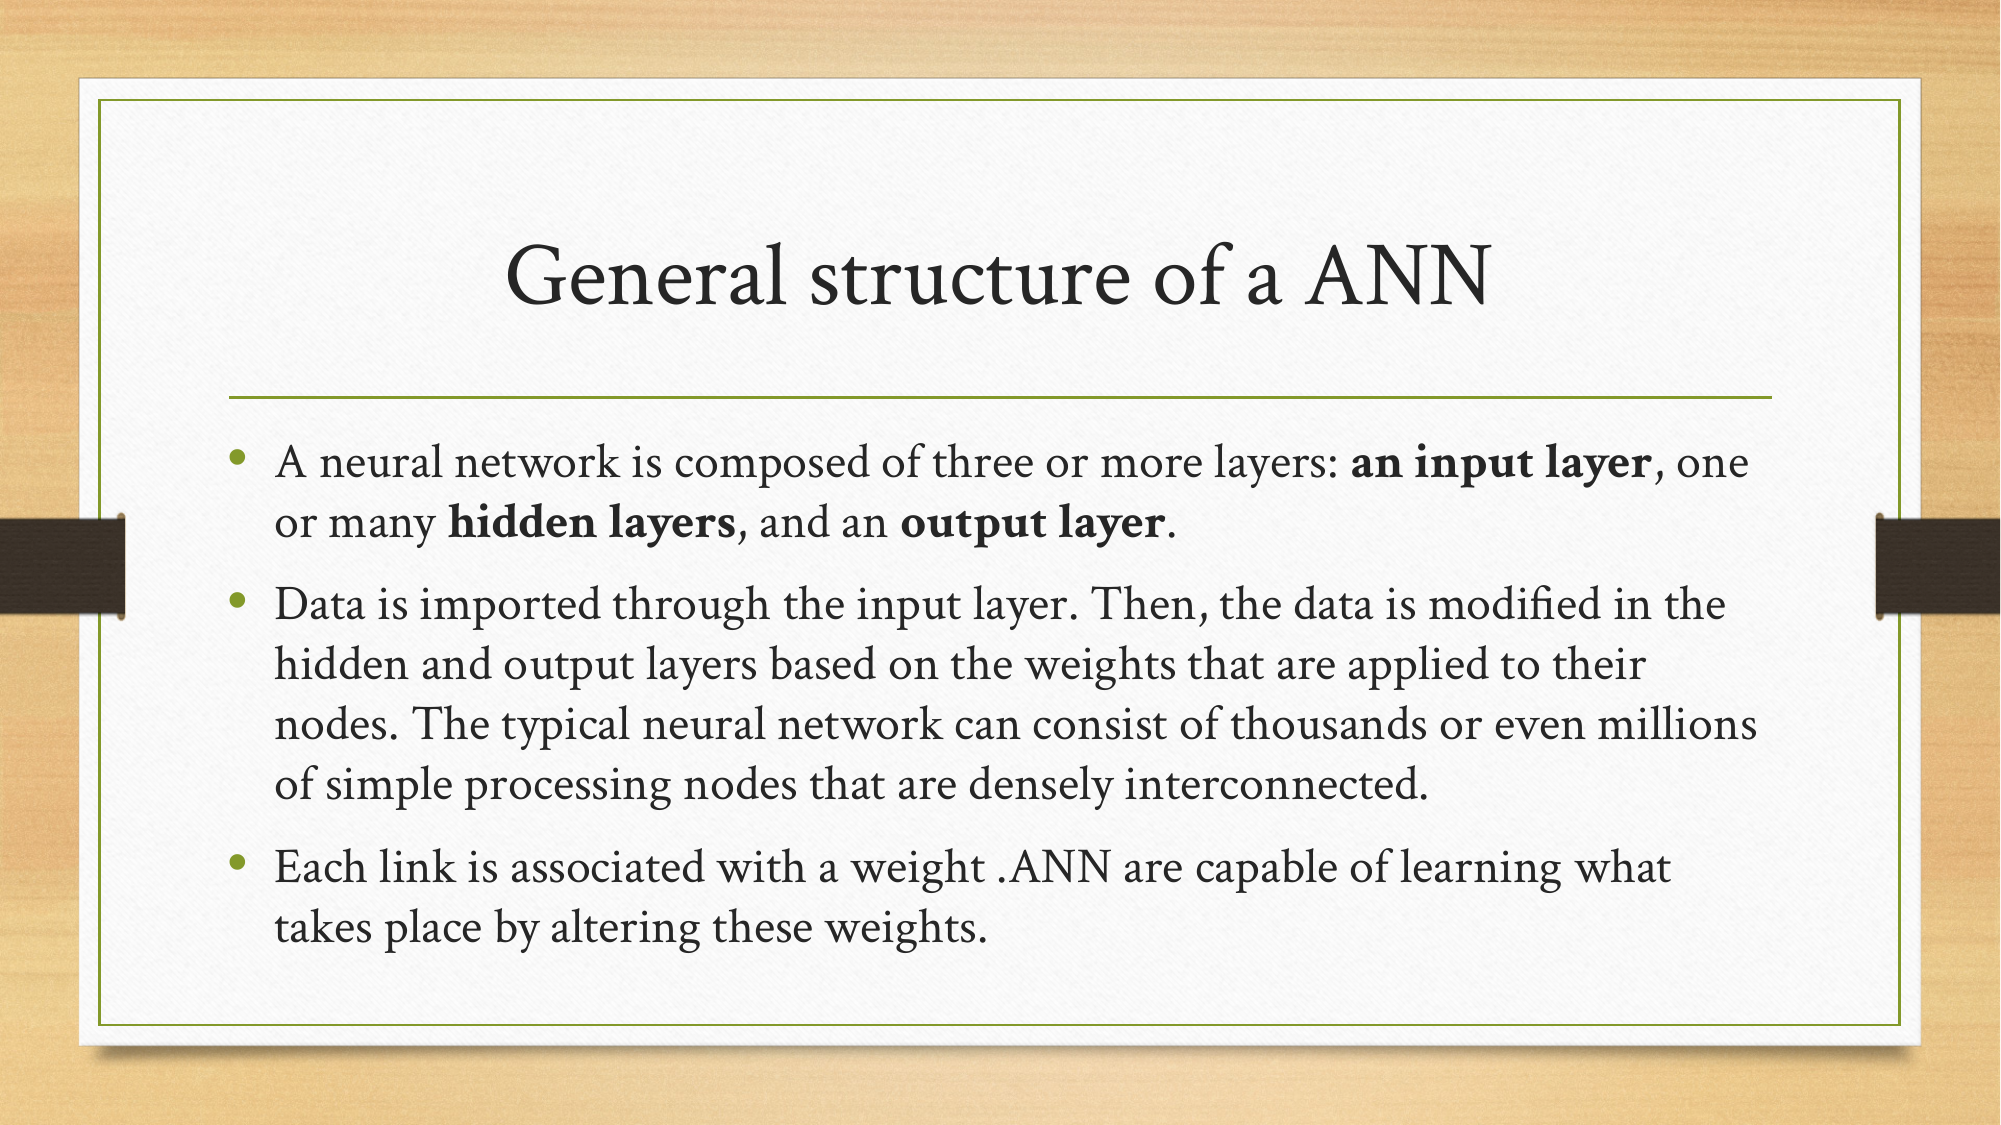

# General structure of a ANN
A neural network is composed of three or more layers: an input layer, one or many hidden layers, and an output layer.
Data is imported through the input layer. Then, the data is modified in the hidden and output layers based on the weights that are applied to their nodes. The typical neural network can consist of thousands or even millions of simple processing nodes that are densely interconnected.
Each link is associated with a weight .ANN are capable of learning what takes place by altering these weights.